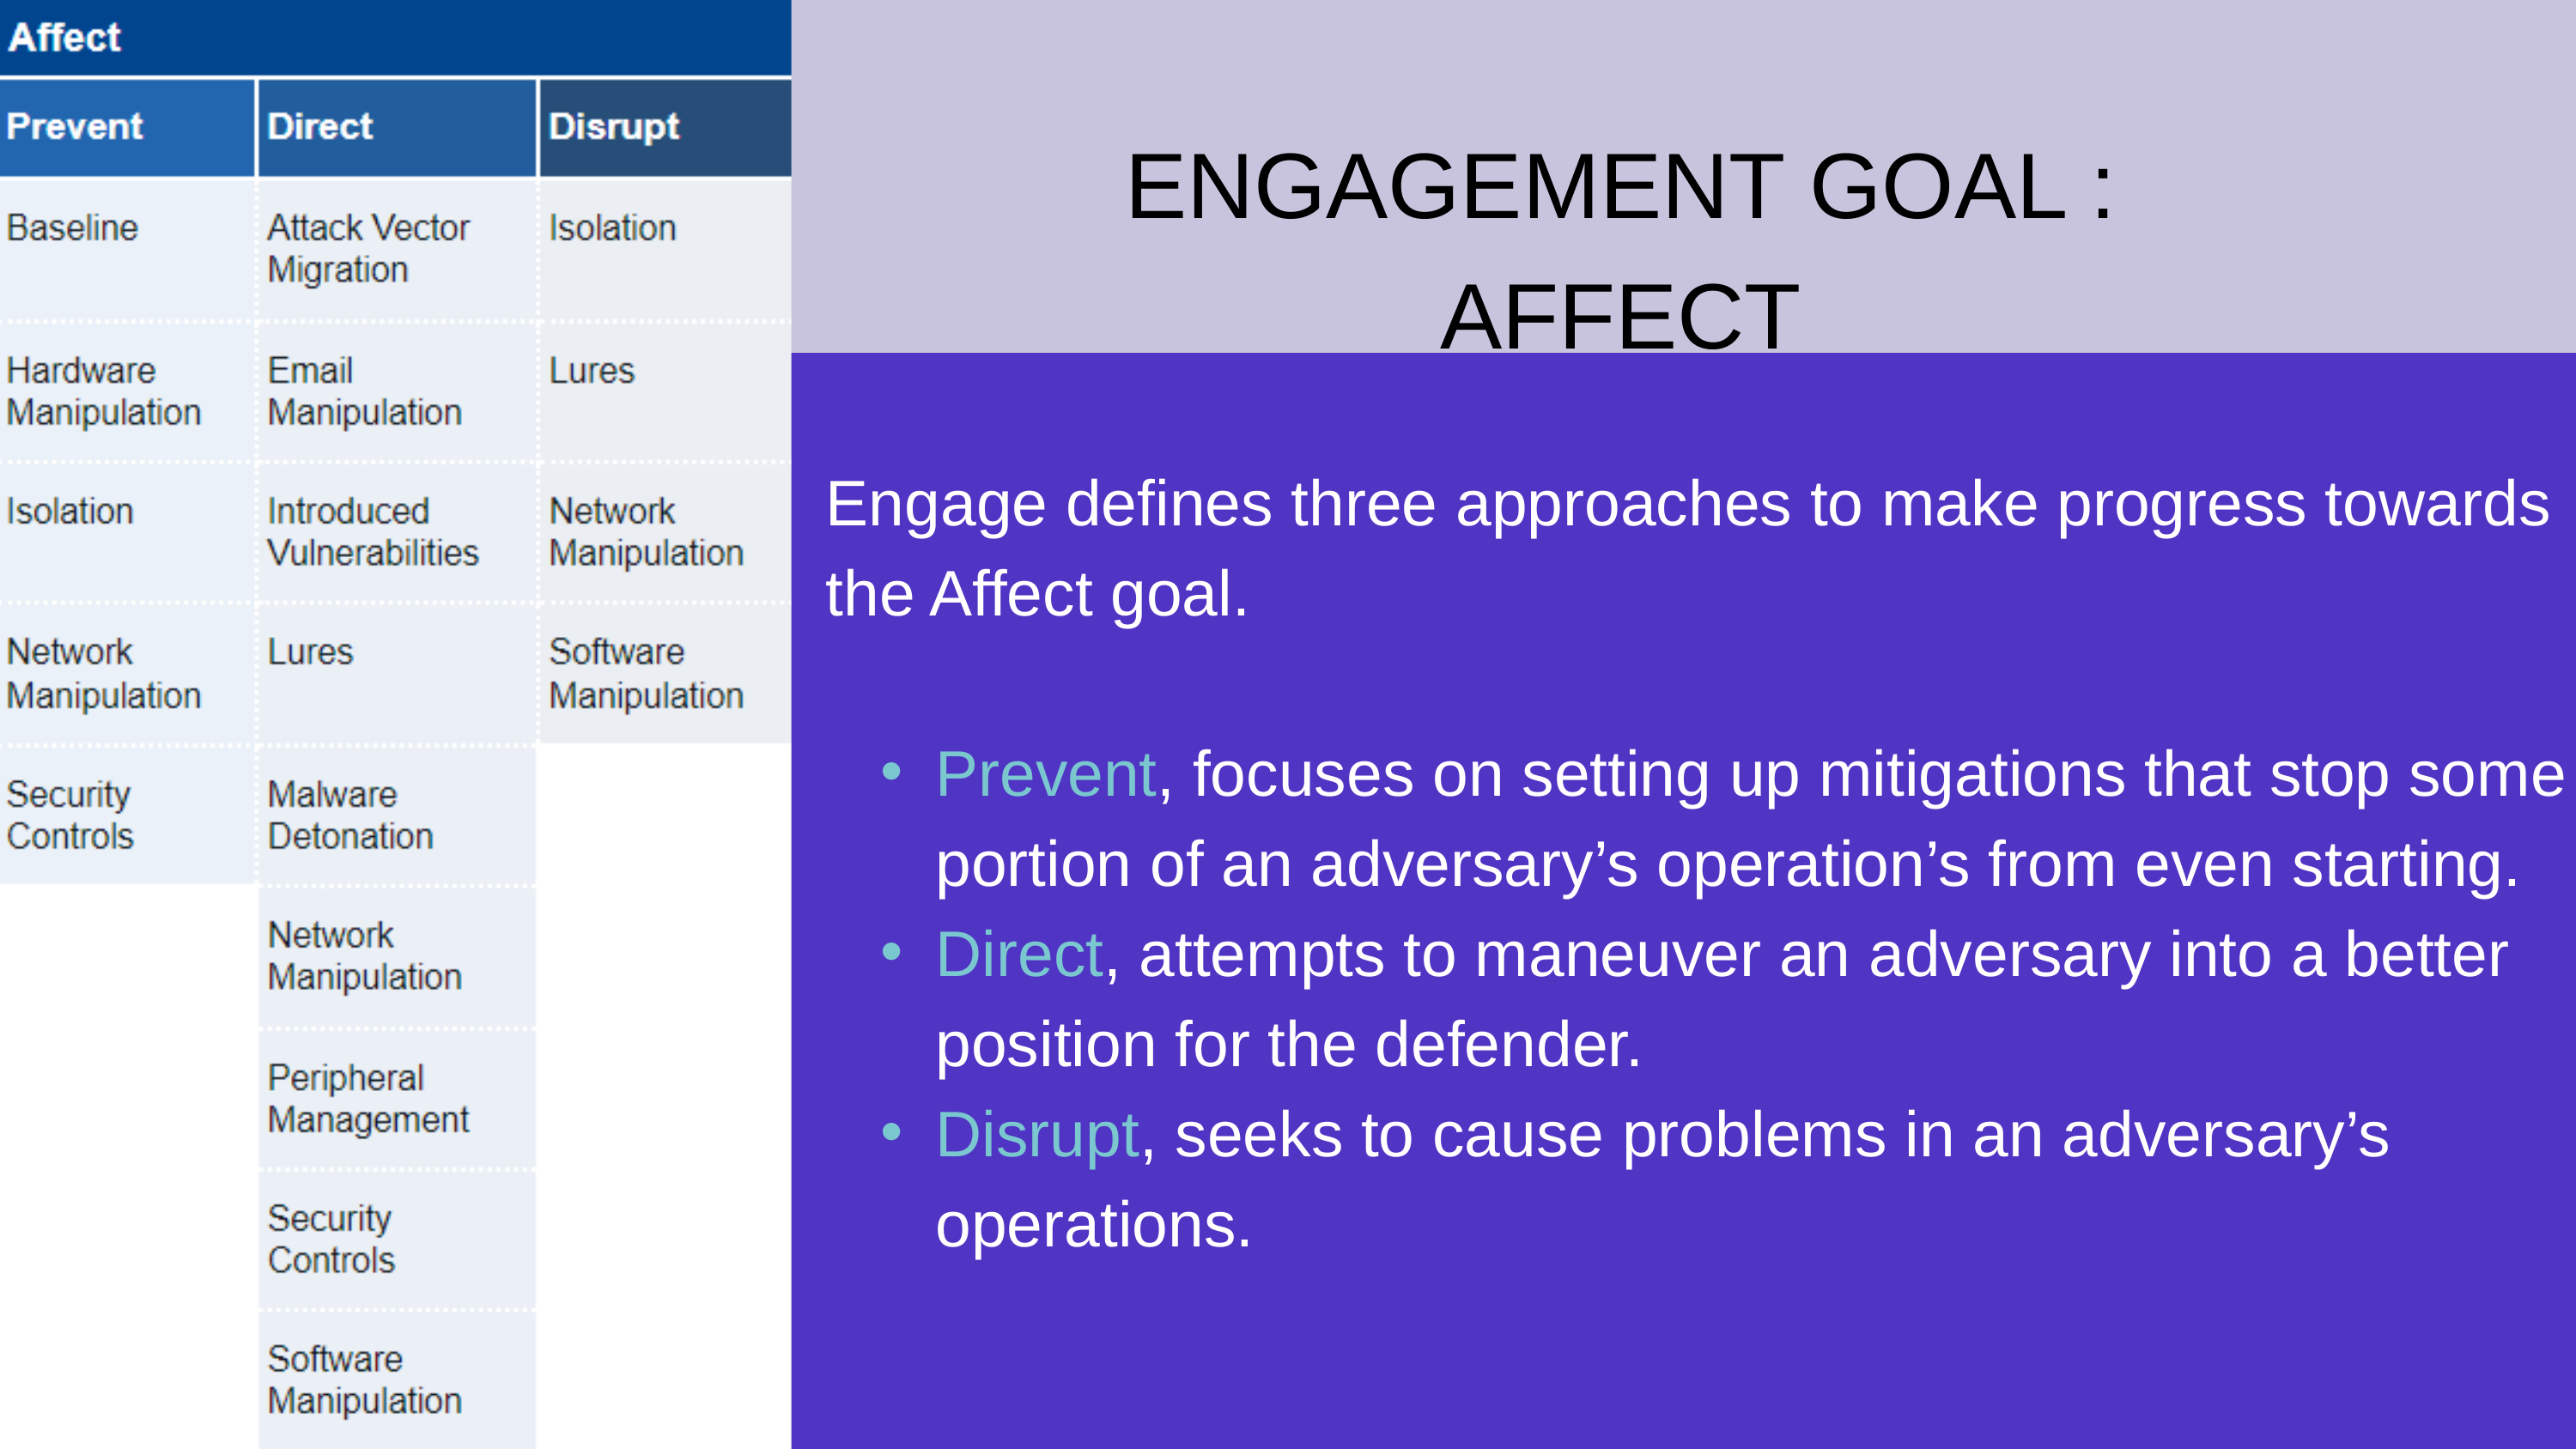

ENGAGEMENT GOAL : AFFECT
Engage defines three approaches to make progress towards the Affect goal.

Prevent, focuses on setting up mitigations that stop some portion of an adversary’s operation’s from even starting.
Direct, attempts to maneuver an adversary into a better position for the defender.
Disrupt, seeks to cause problems in an adversary’s operations.